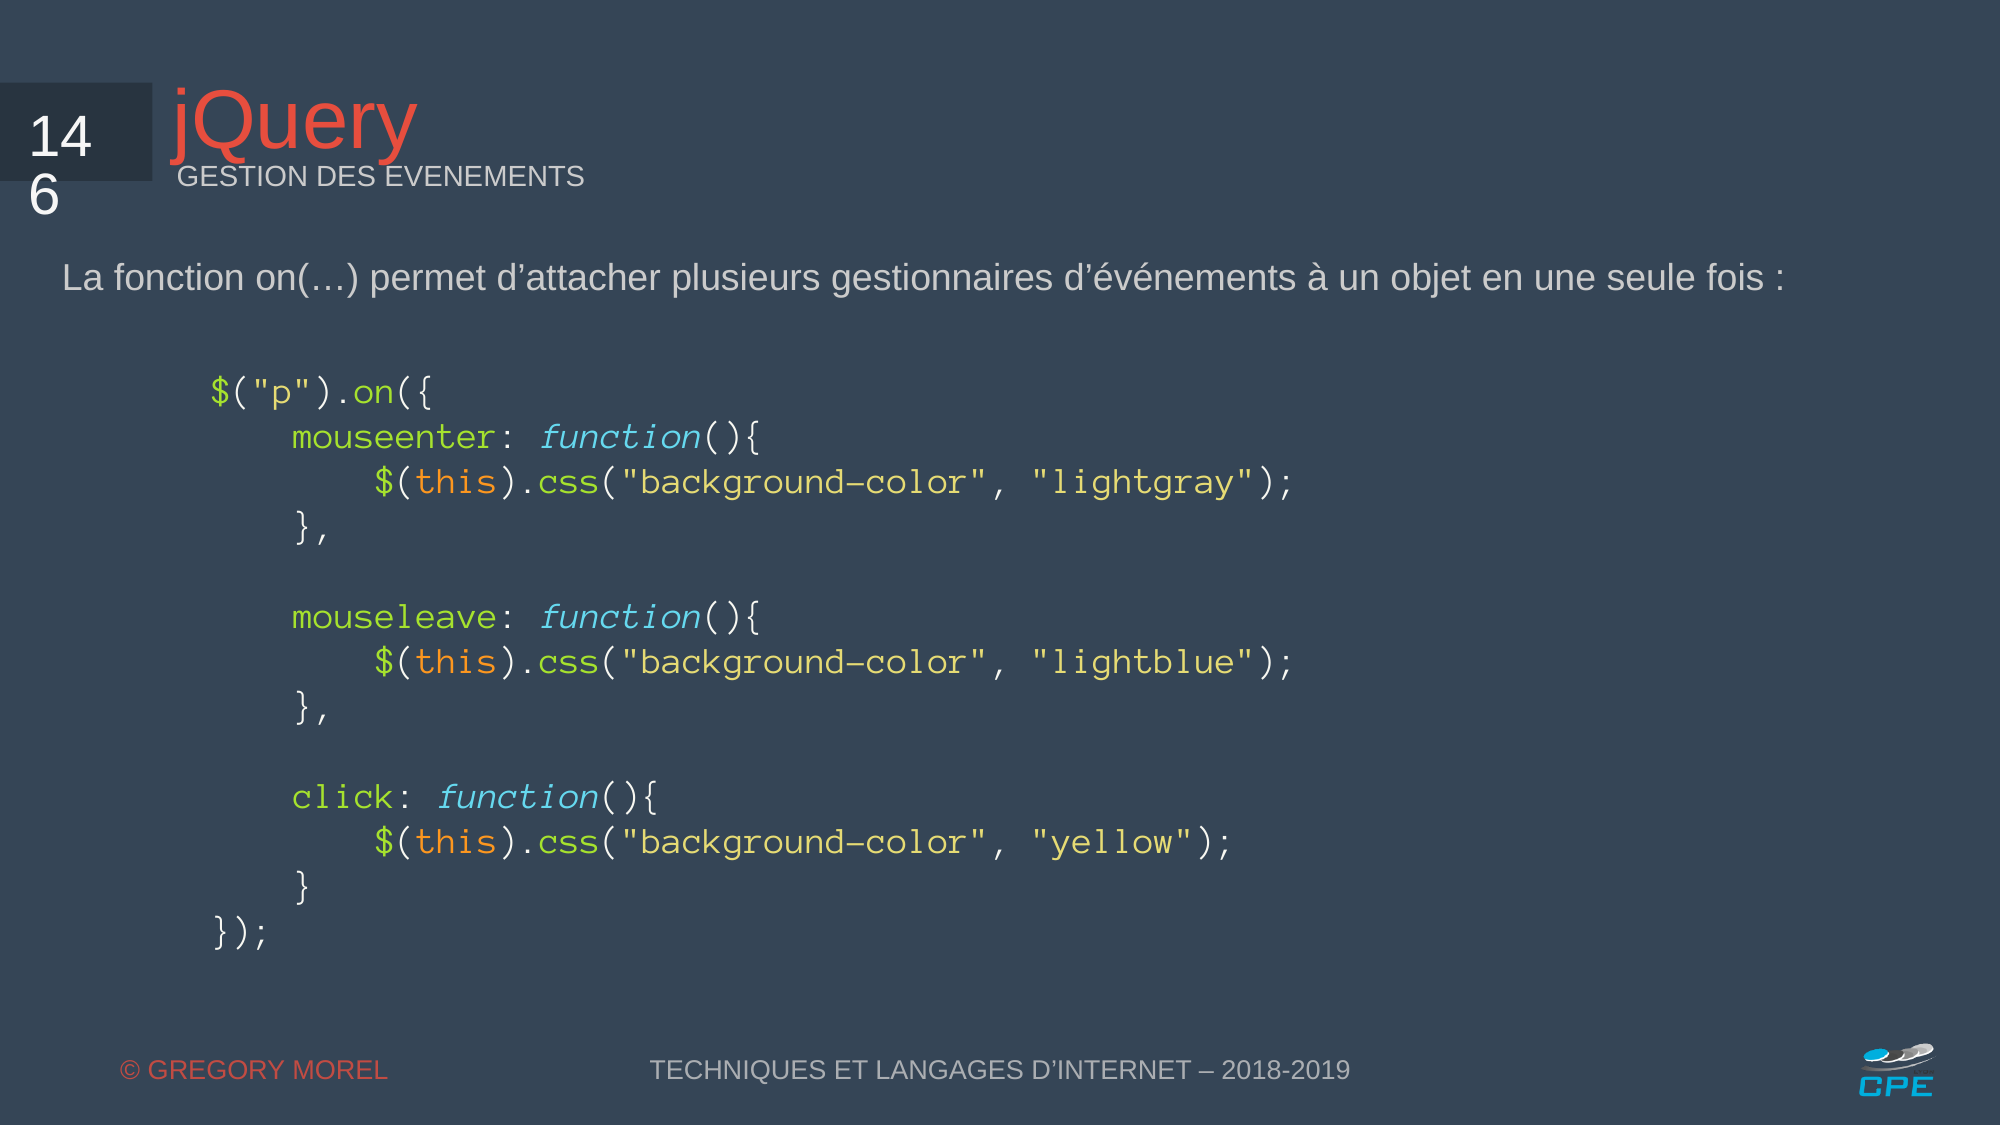

# jQuery
146
GESTION DES EVENEMENTS
La fonction on(…) permet d’attacher plusieurs gestionnaires d’événements à un objet en une seule fois :

$("p").on({
    mouseenter: function(){
        $(this).css("background-color", "lightgray");
    },

    mouseleave: function(){
        $(this).css("background-color", "lightblue");
    },

    click: function(){
        $(this).css("background-color", "yellow");
    }
});